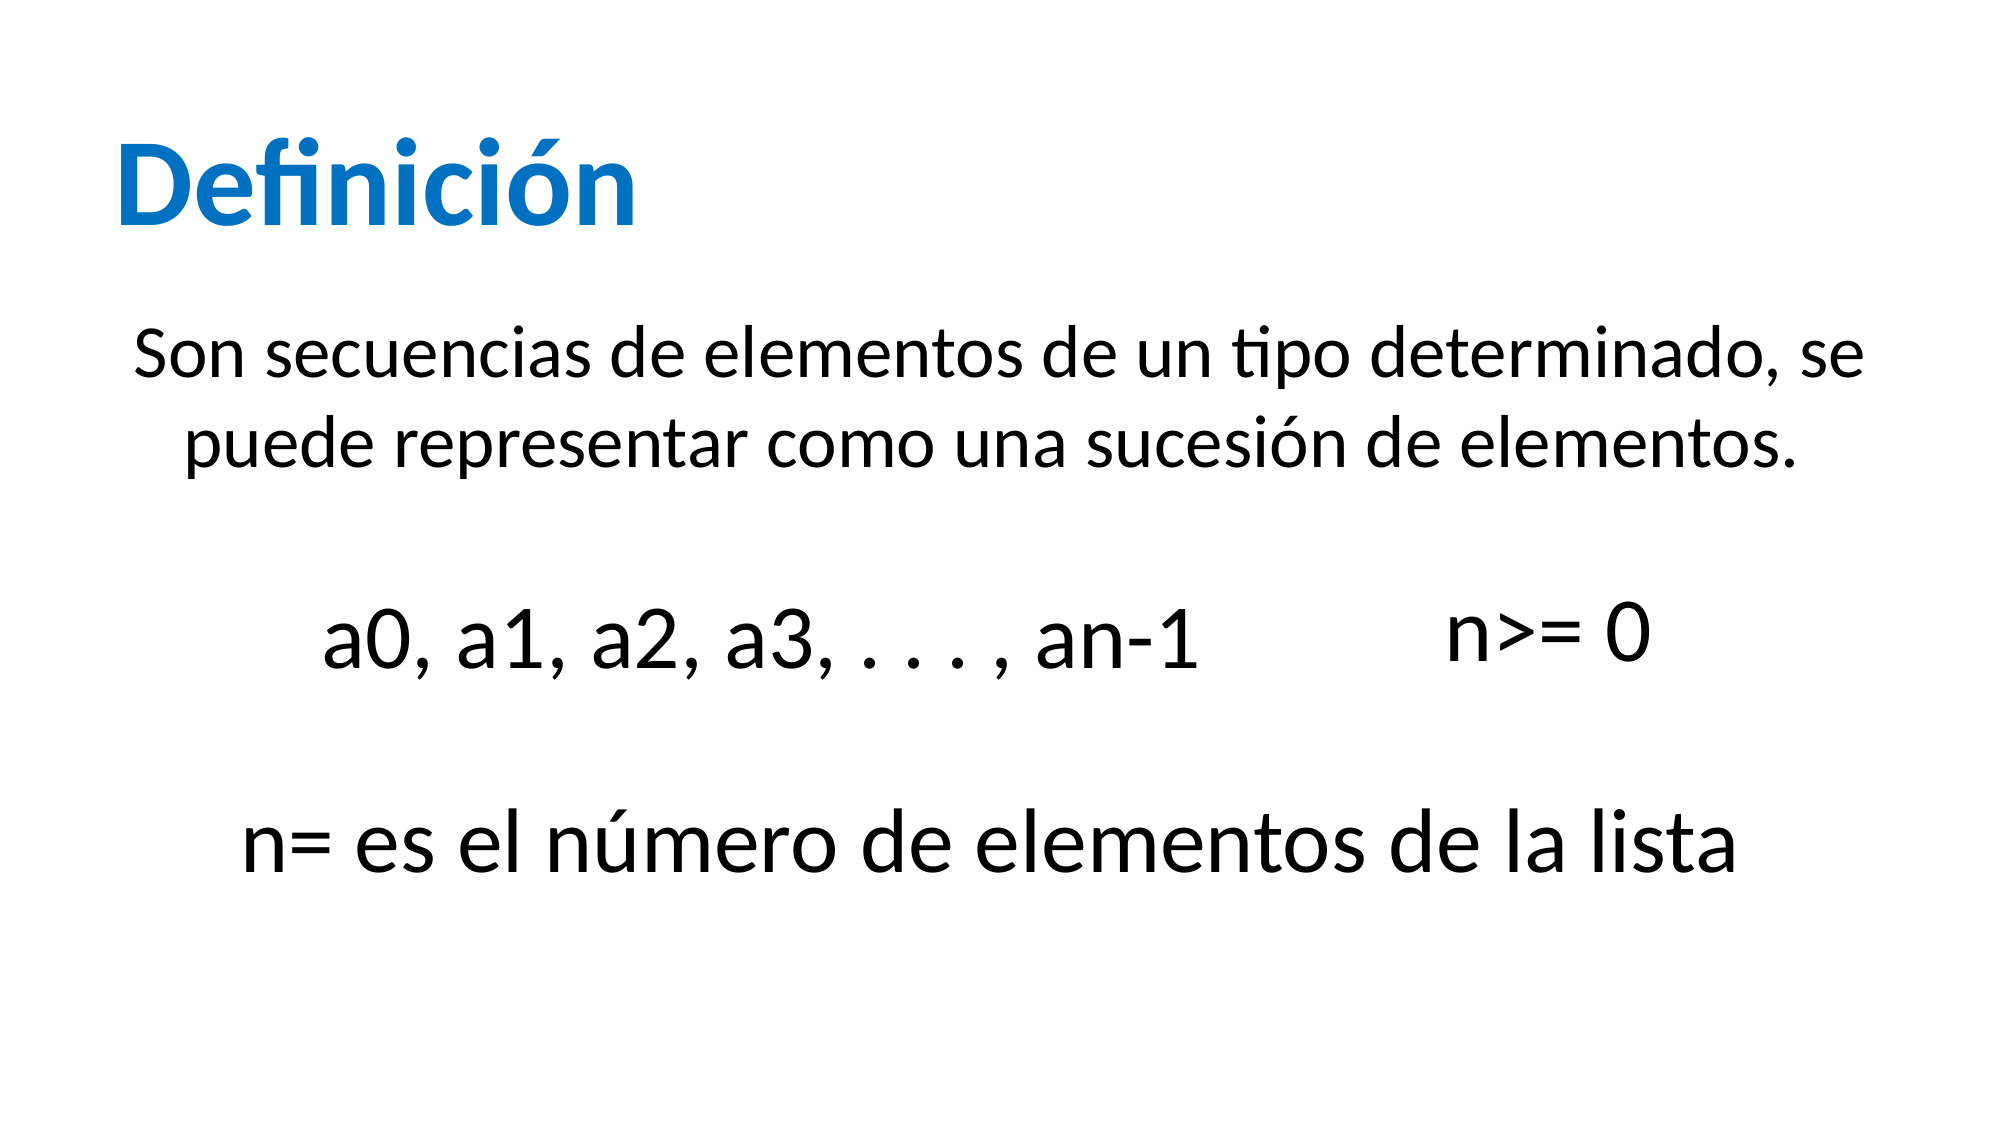

Definición
Son secuencias de elementos de un tipo determinado, se puede representar como una sucesión de elementos.
n>= 0
a0, a1, a2, a3, . . . , an-1
n= es el número de elementos de la lista